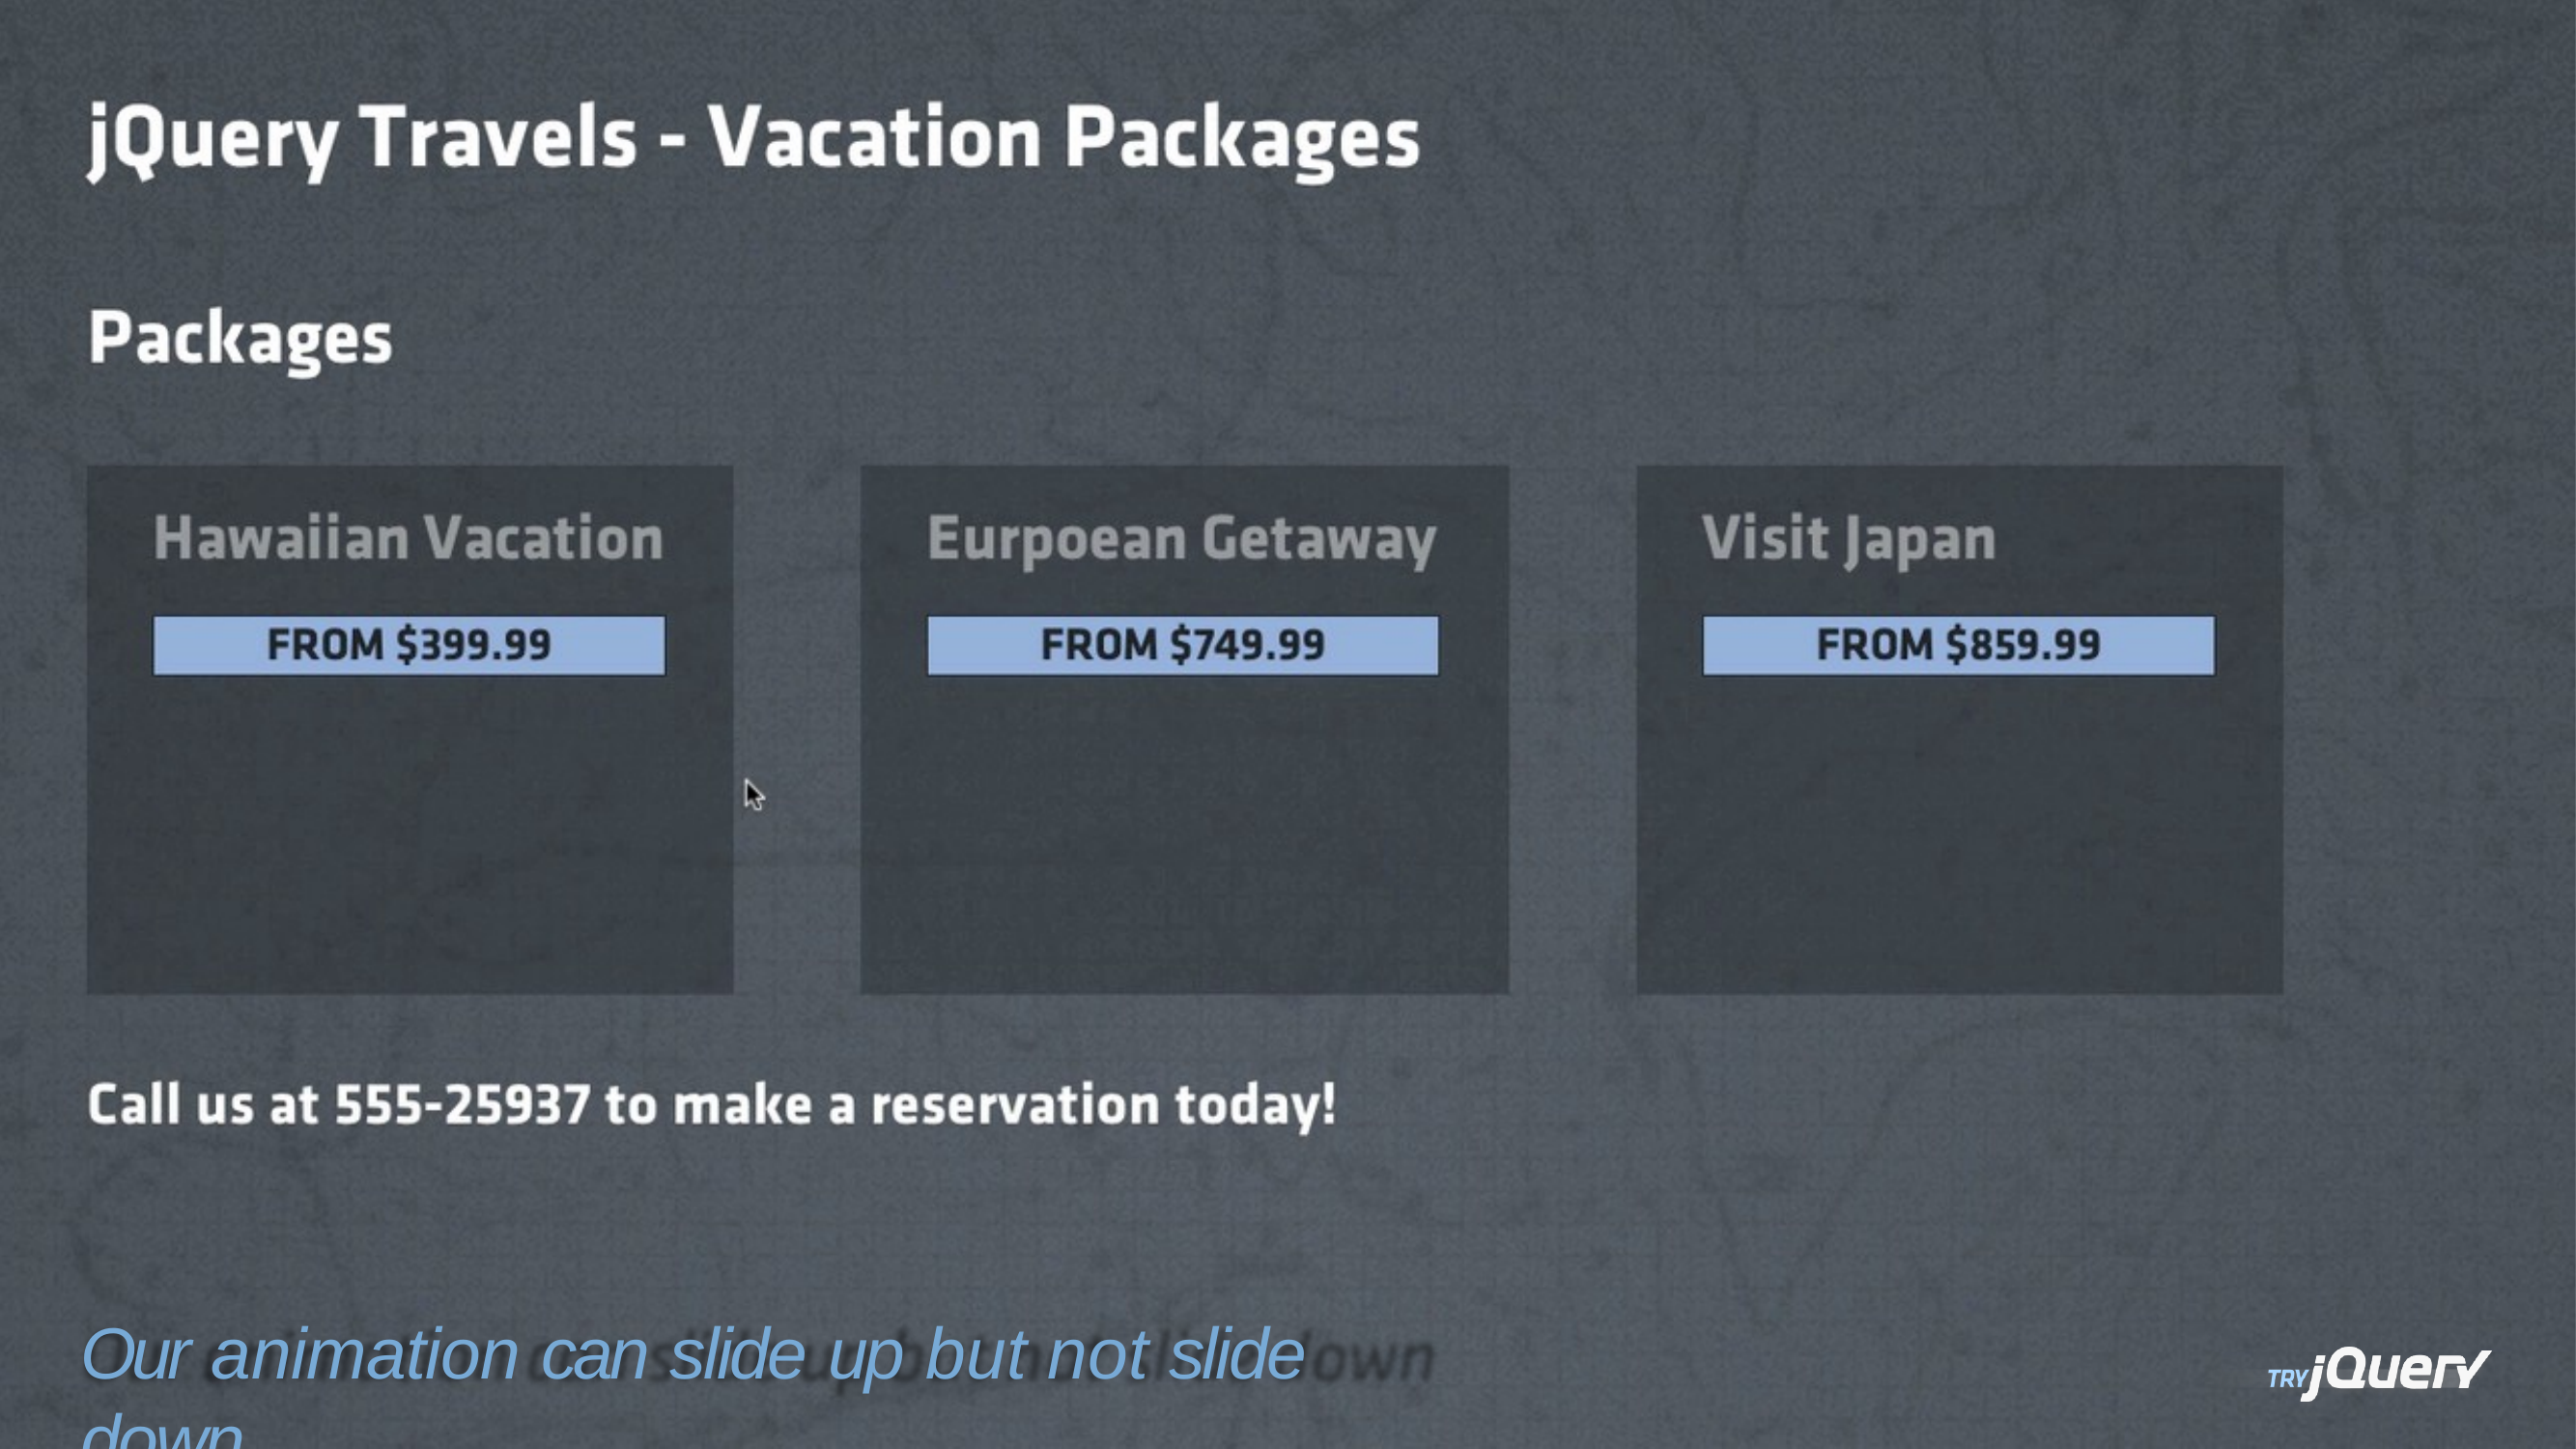

Our animation can slide up but not slide down